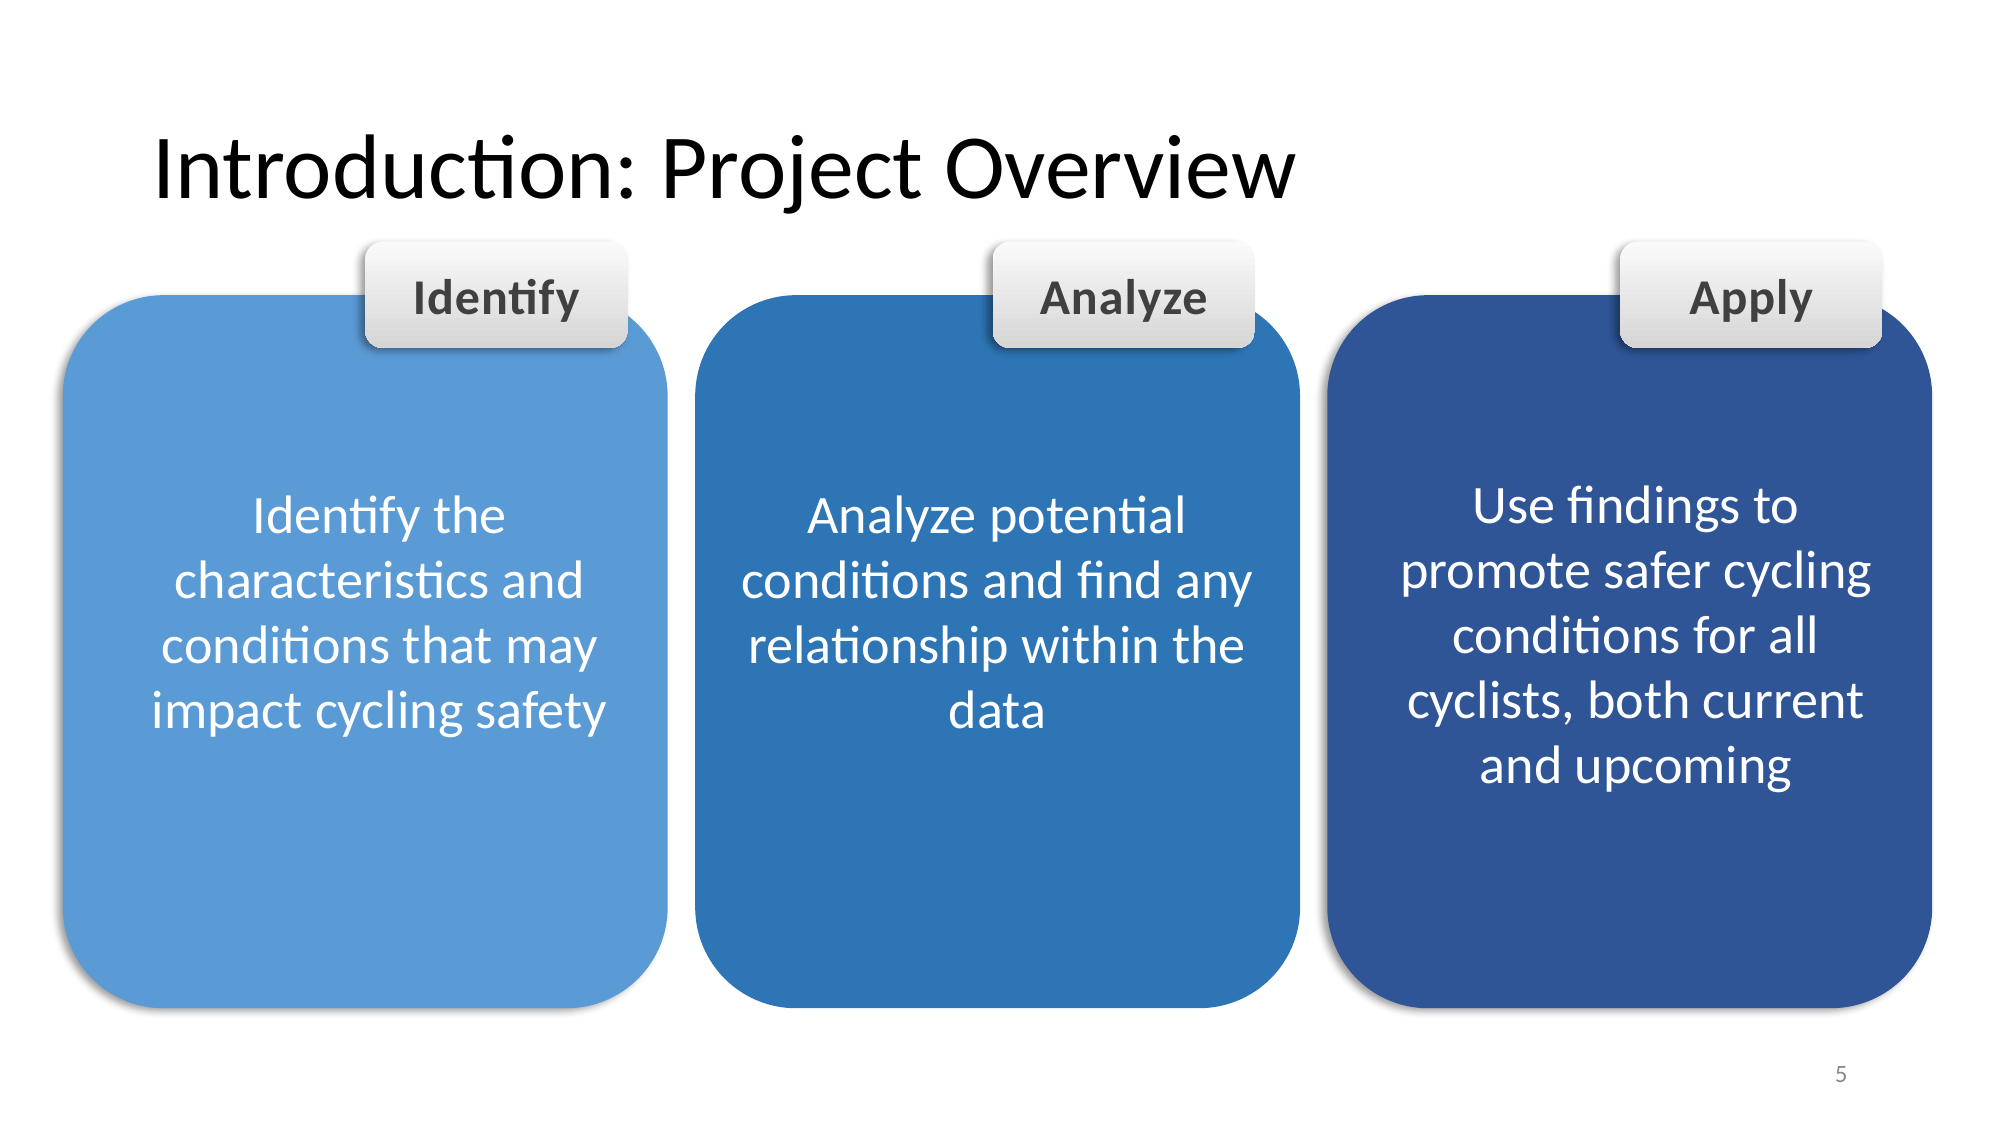

# Introduction: Project Overview
Identify
Analyze
Apply

Identify the characteristics and conditions that may impact cycling safety

Analyze potential conditions and find any relationship within the data

Use findings to promote safer cycling conditions for all cyclists, both current and upcoming
5